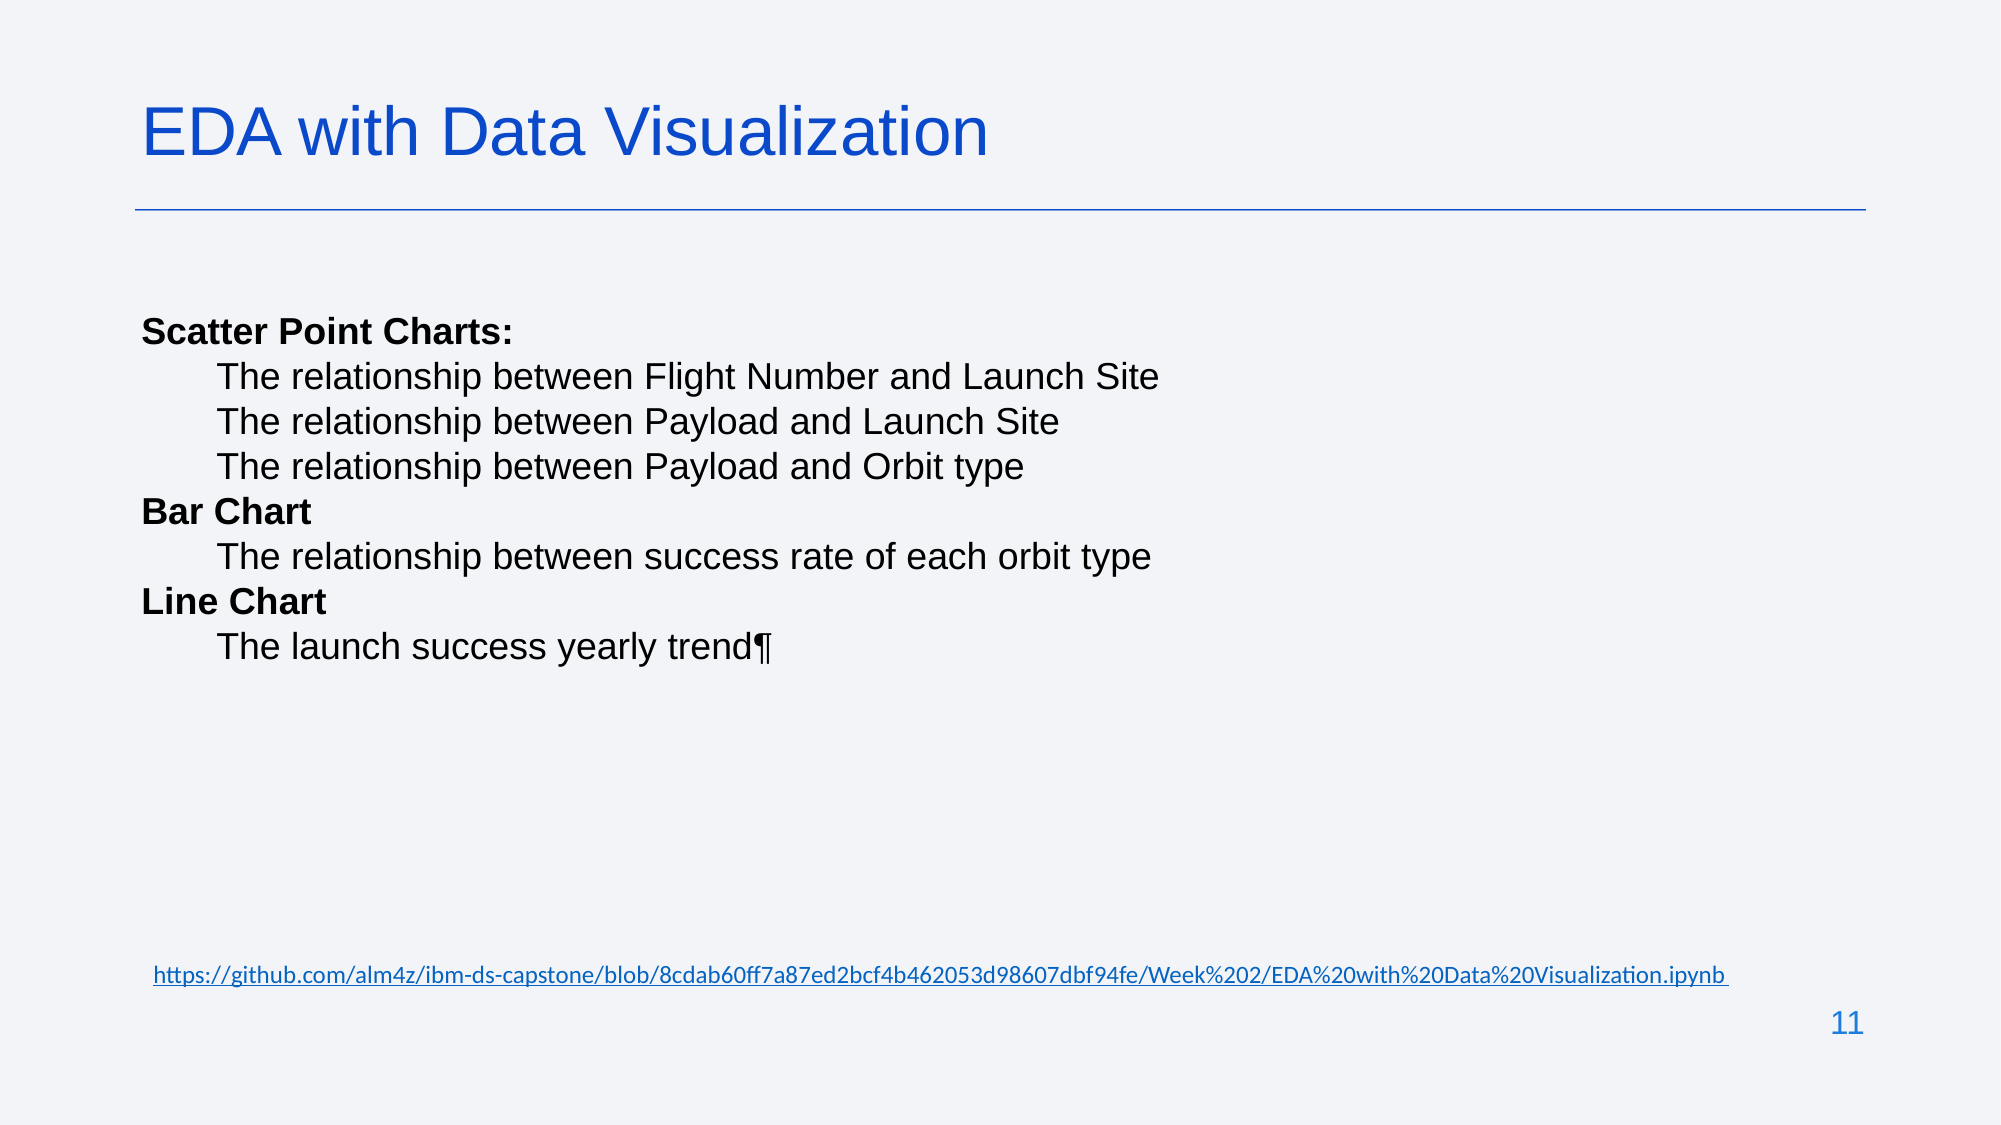

EDA with Data Visualization
Scatter Point Charts:
The relationship between Flight Number and Launch Site
The relationship between Payload and Launch Site
The relationship between Payload and Orbit type
Bar Chart
The relationship between success rate of each orbit type
Line Chart
The launch success yearly trend¶

https://github.com/alm4z/ibm-ds-capstone/blob/8cdab60ff7a87ed2bcf4b462053d98607dbf94fe/Week%202/EDA%20with%20Data%20Visualization.ipynb

11